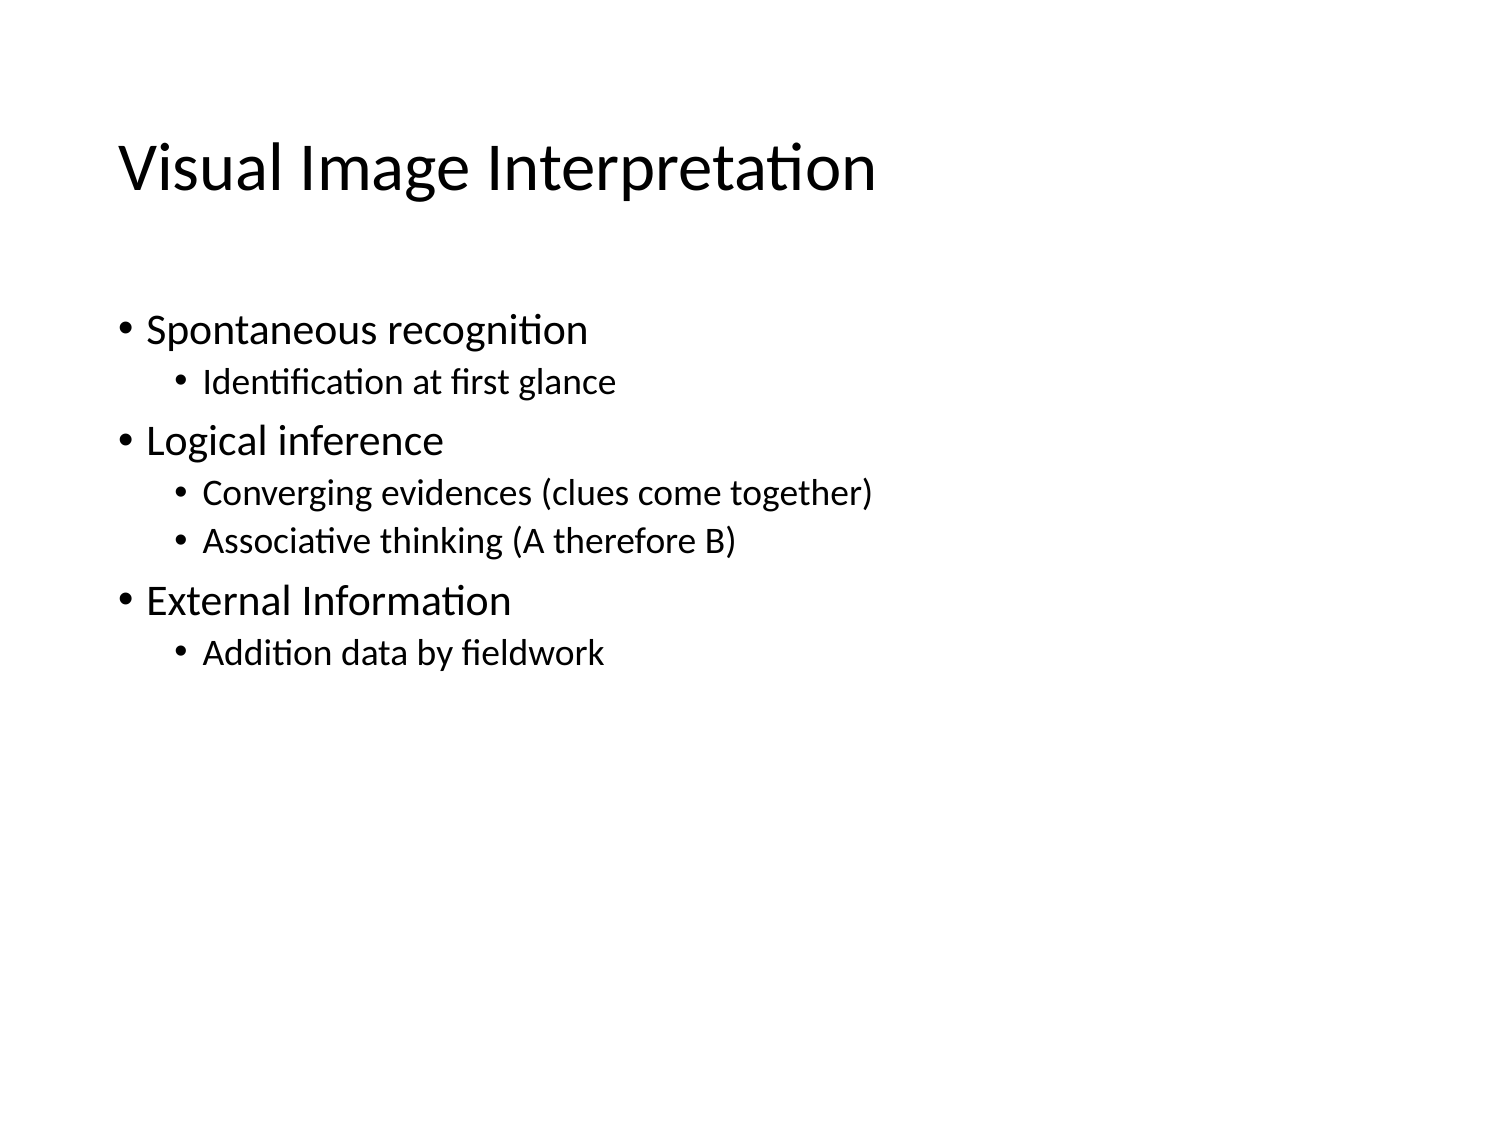

# Visual Image Interpretation
Spontaneous recognition
Identification at first glance
Logical inference
Converging evidences (clues come together)
Associative thinking (A therefore B)
External Information
Addition data by fieldwork